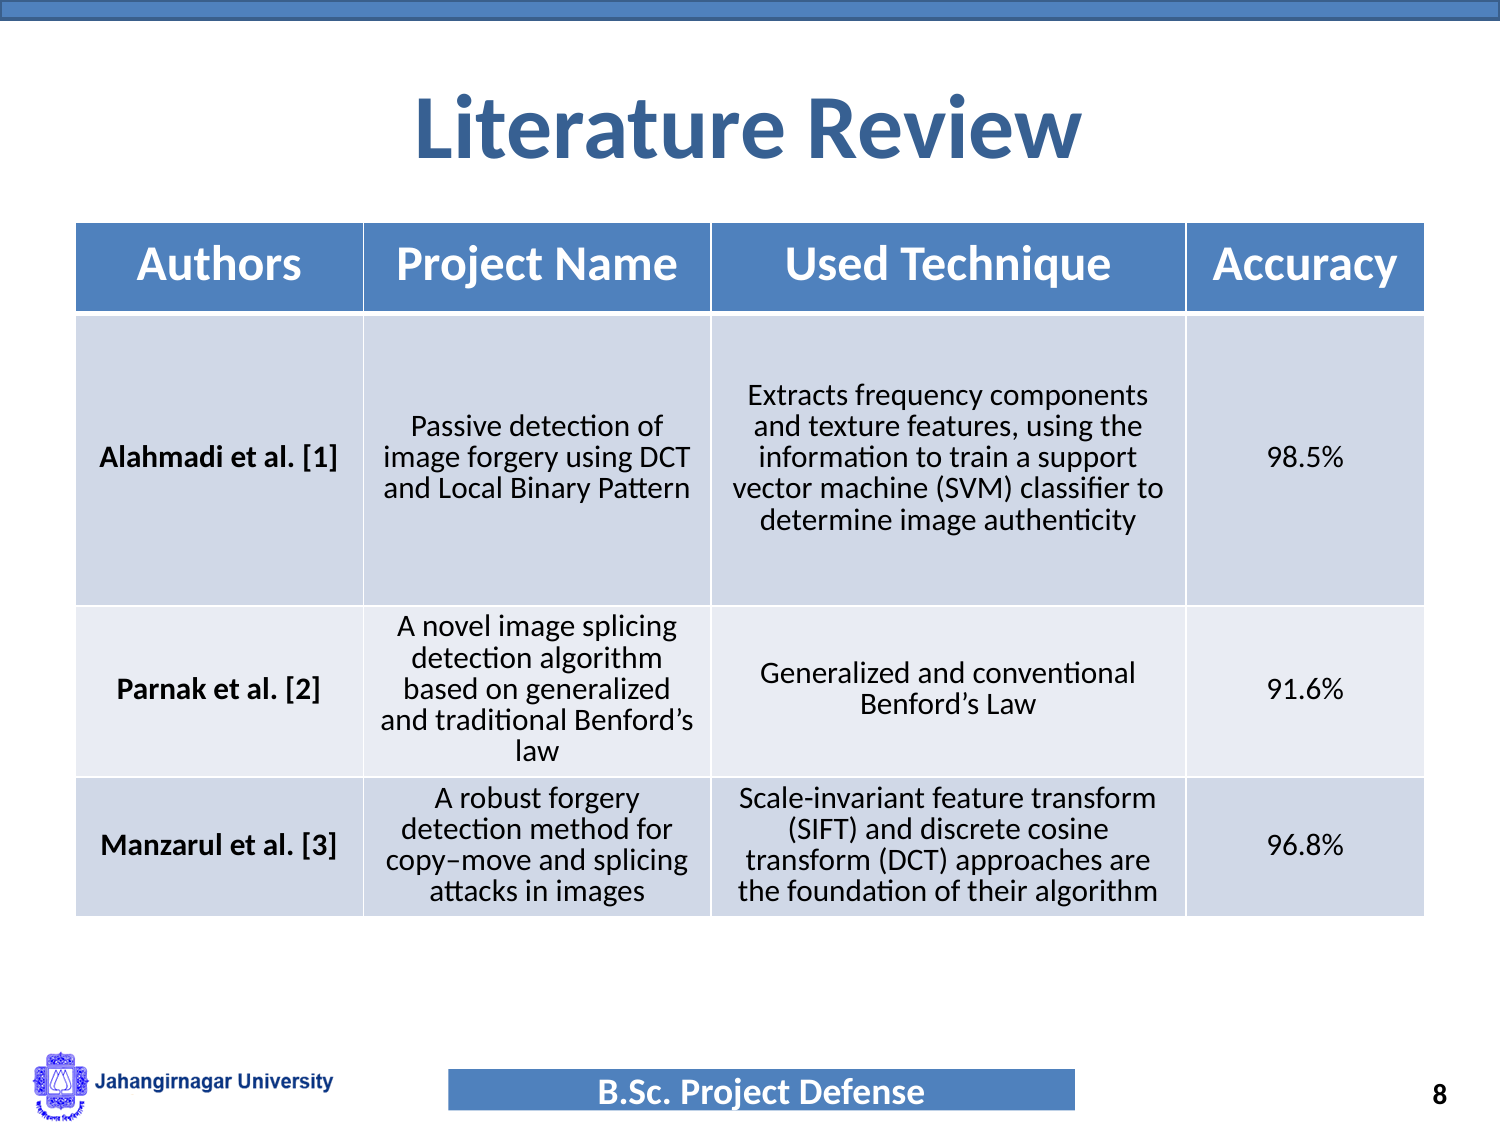

# Literature Review
| Authors | Project Name | Used Technique | Accuracy |
| --- | --- | --- | --- |
| Alahmadi et al. [1] | Passive detection of image forgery using DCT and Local Binary Pattern | Extracts frequency components and texture features, using the information to train a support vector machine (SVM) classifier to determine image authenticity | 98.5% |
| Parnak et al. [2] | A novel image splicing detection algorithm based on generalized and traditional Benford’s law | Generalized and conventional Benford’s Law | 91.6% |
| Manzarul et al. [3] | A robust forgery detection method for copy–move and splicing attacks in images | Scale-invariant feature transform (SIFT) and discrete cosine transform (DCT) approaches are the foundation of their algorithm | 96.8% |
8